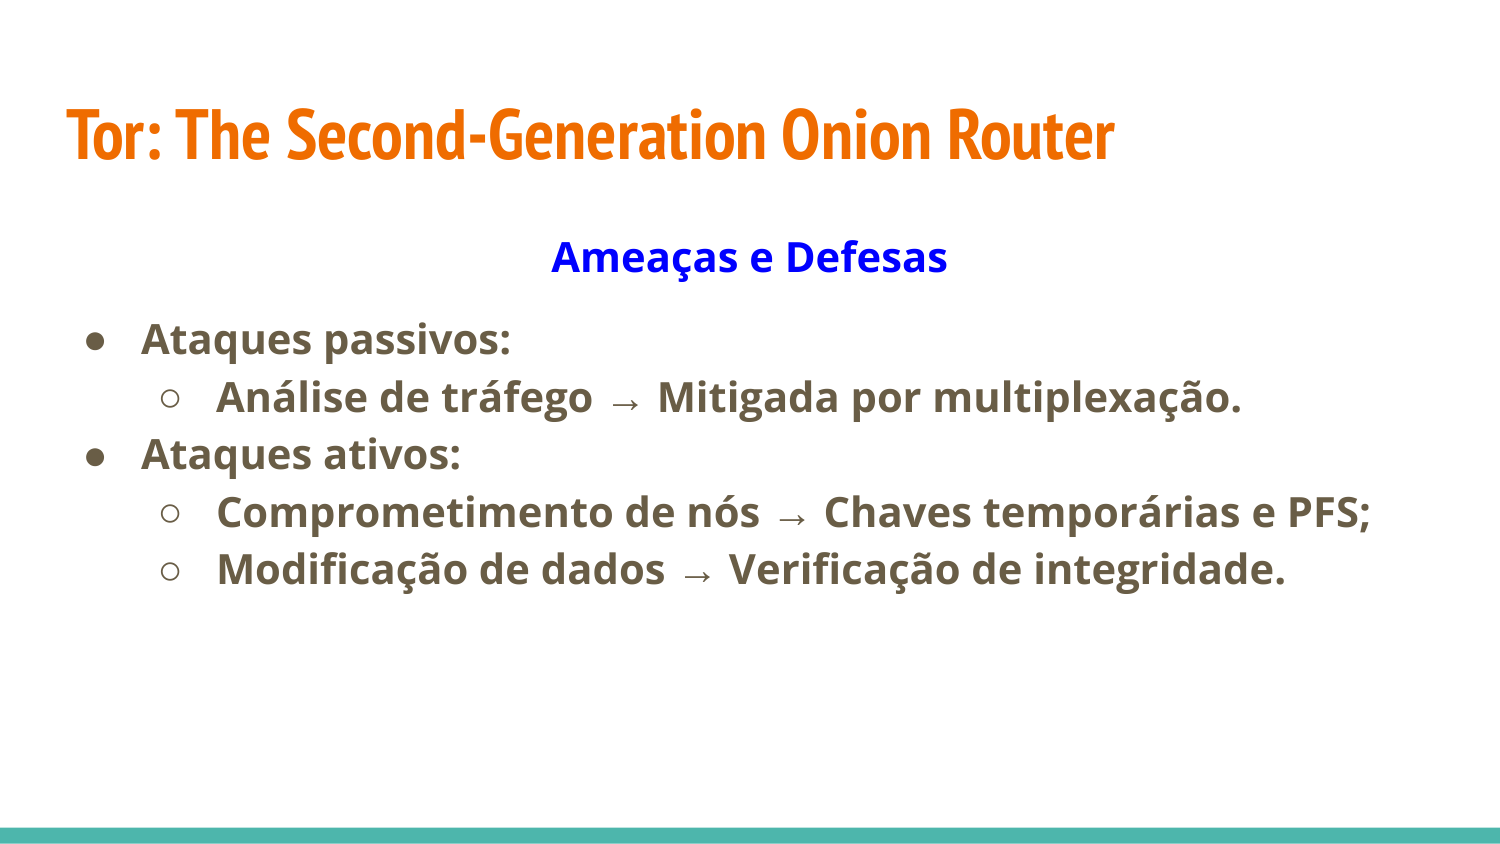

# Tor: The Second-Generation Onion Router
Ameaças e Defesas
Ataques passivos:
Análise de tráfego → Mitigada por multiplexação.
Ataques ativos:
Comprometimento de nós → Chaves temporárias e PFS;
Modificação de dados → Verificação de integridade.